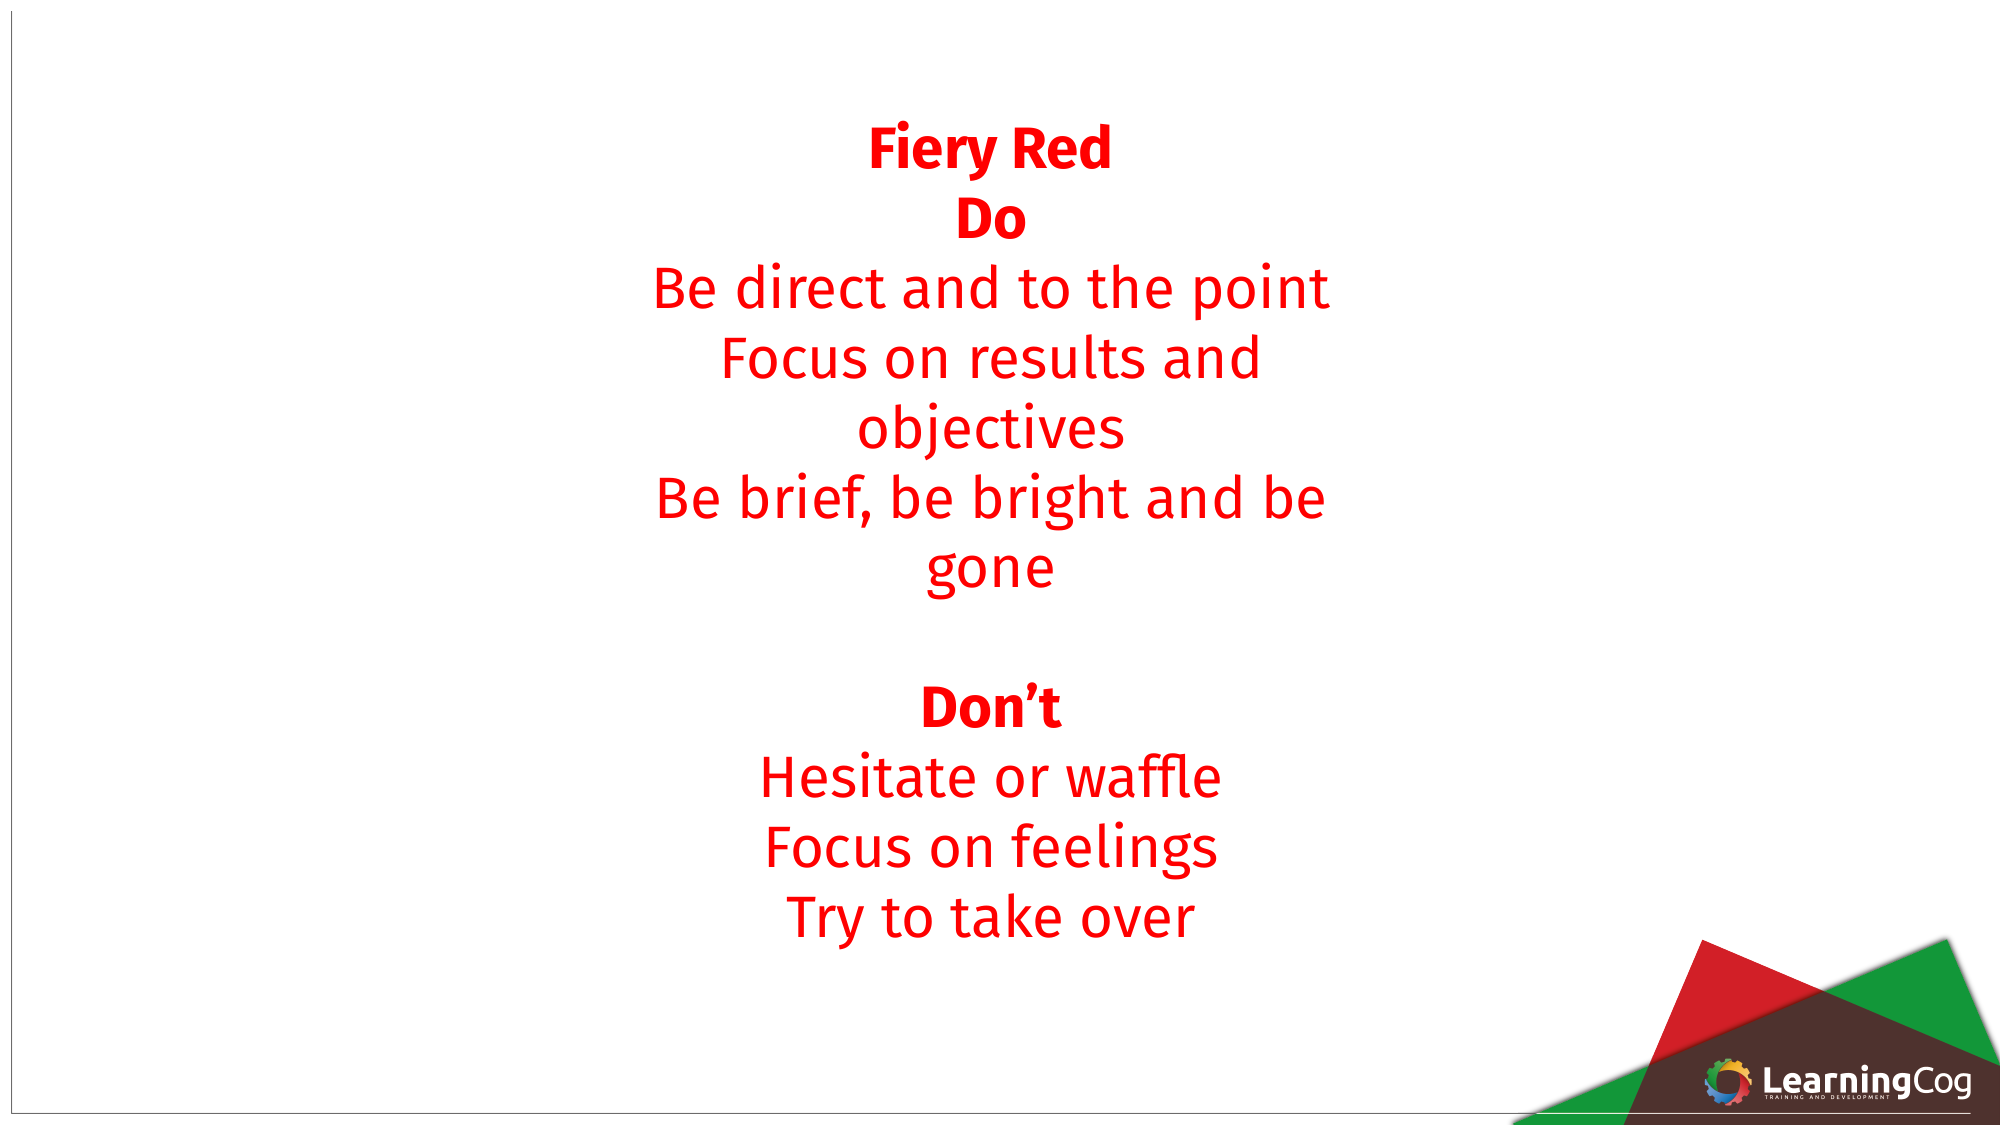

Fiery Red
Do
Be direct and to the point
Focus on results and objectives
Be brief, be bright and be gone

Don’t
Hesitate or waffle
Focus on feelings
Try to take over